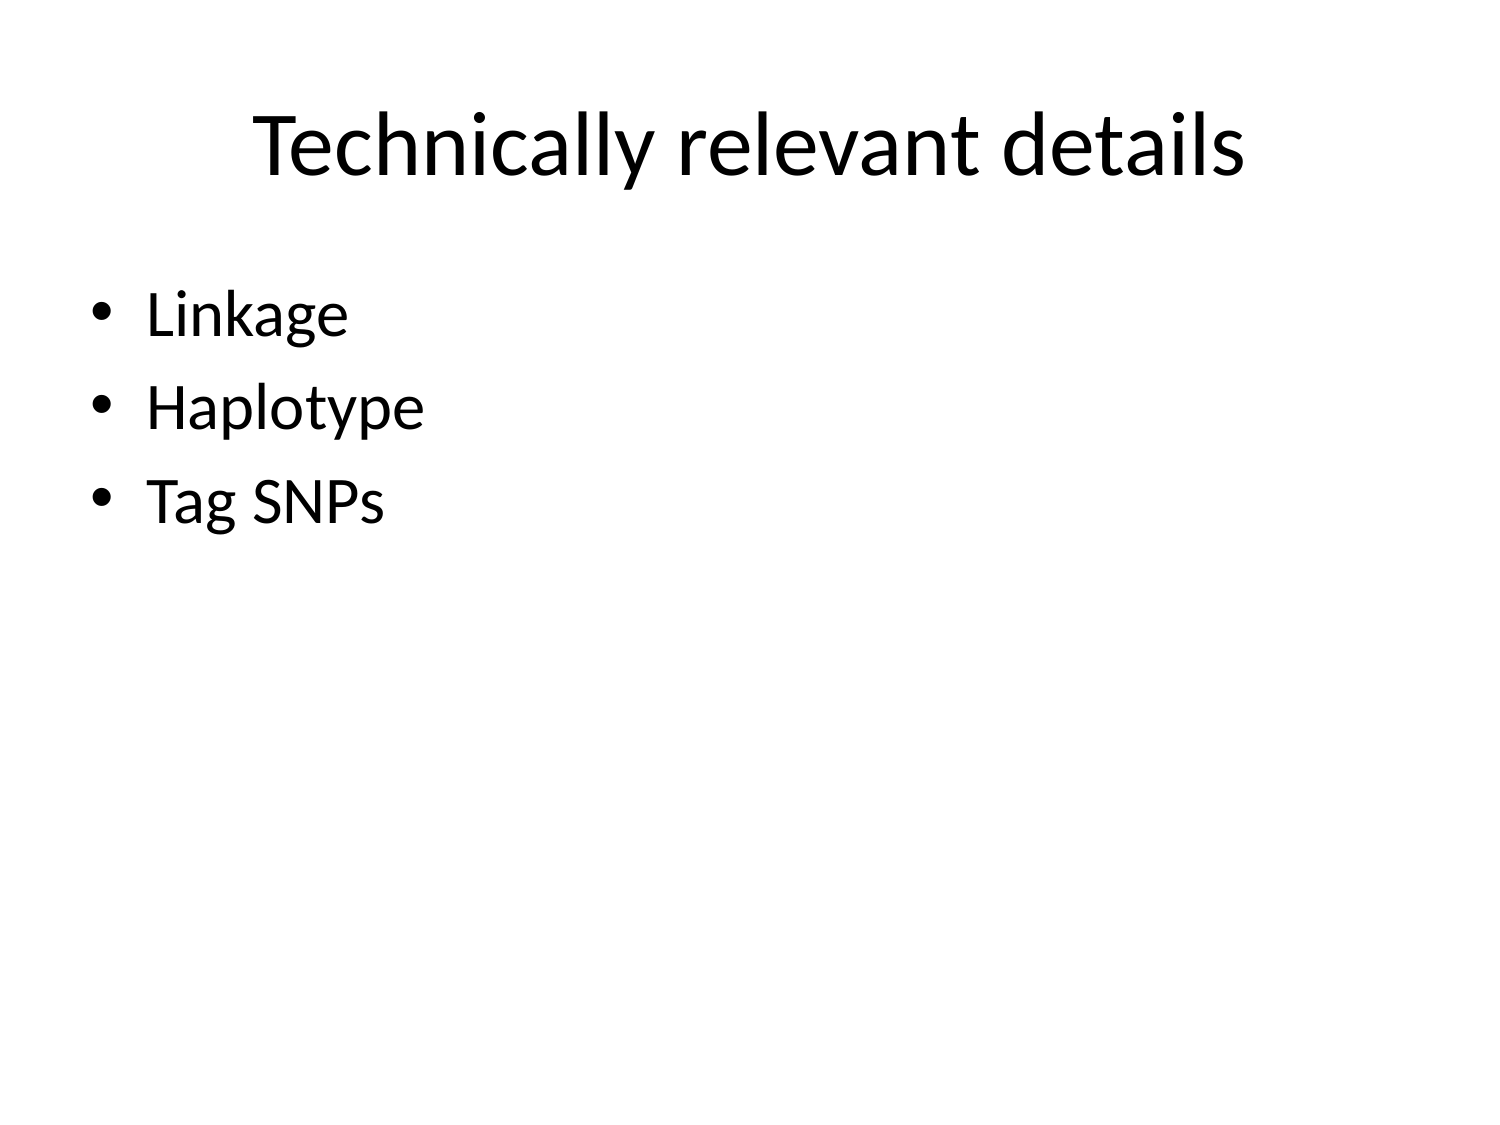

# Technically relevant details
Linkage
Haplotype
Tag SNPs